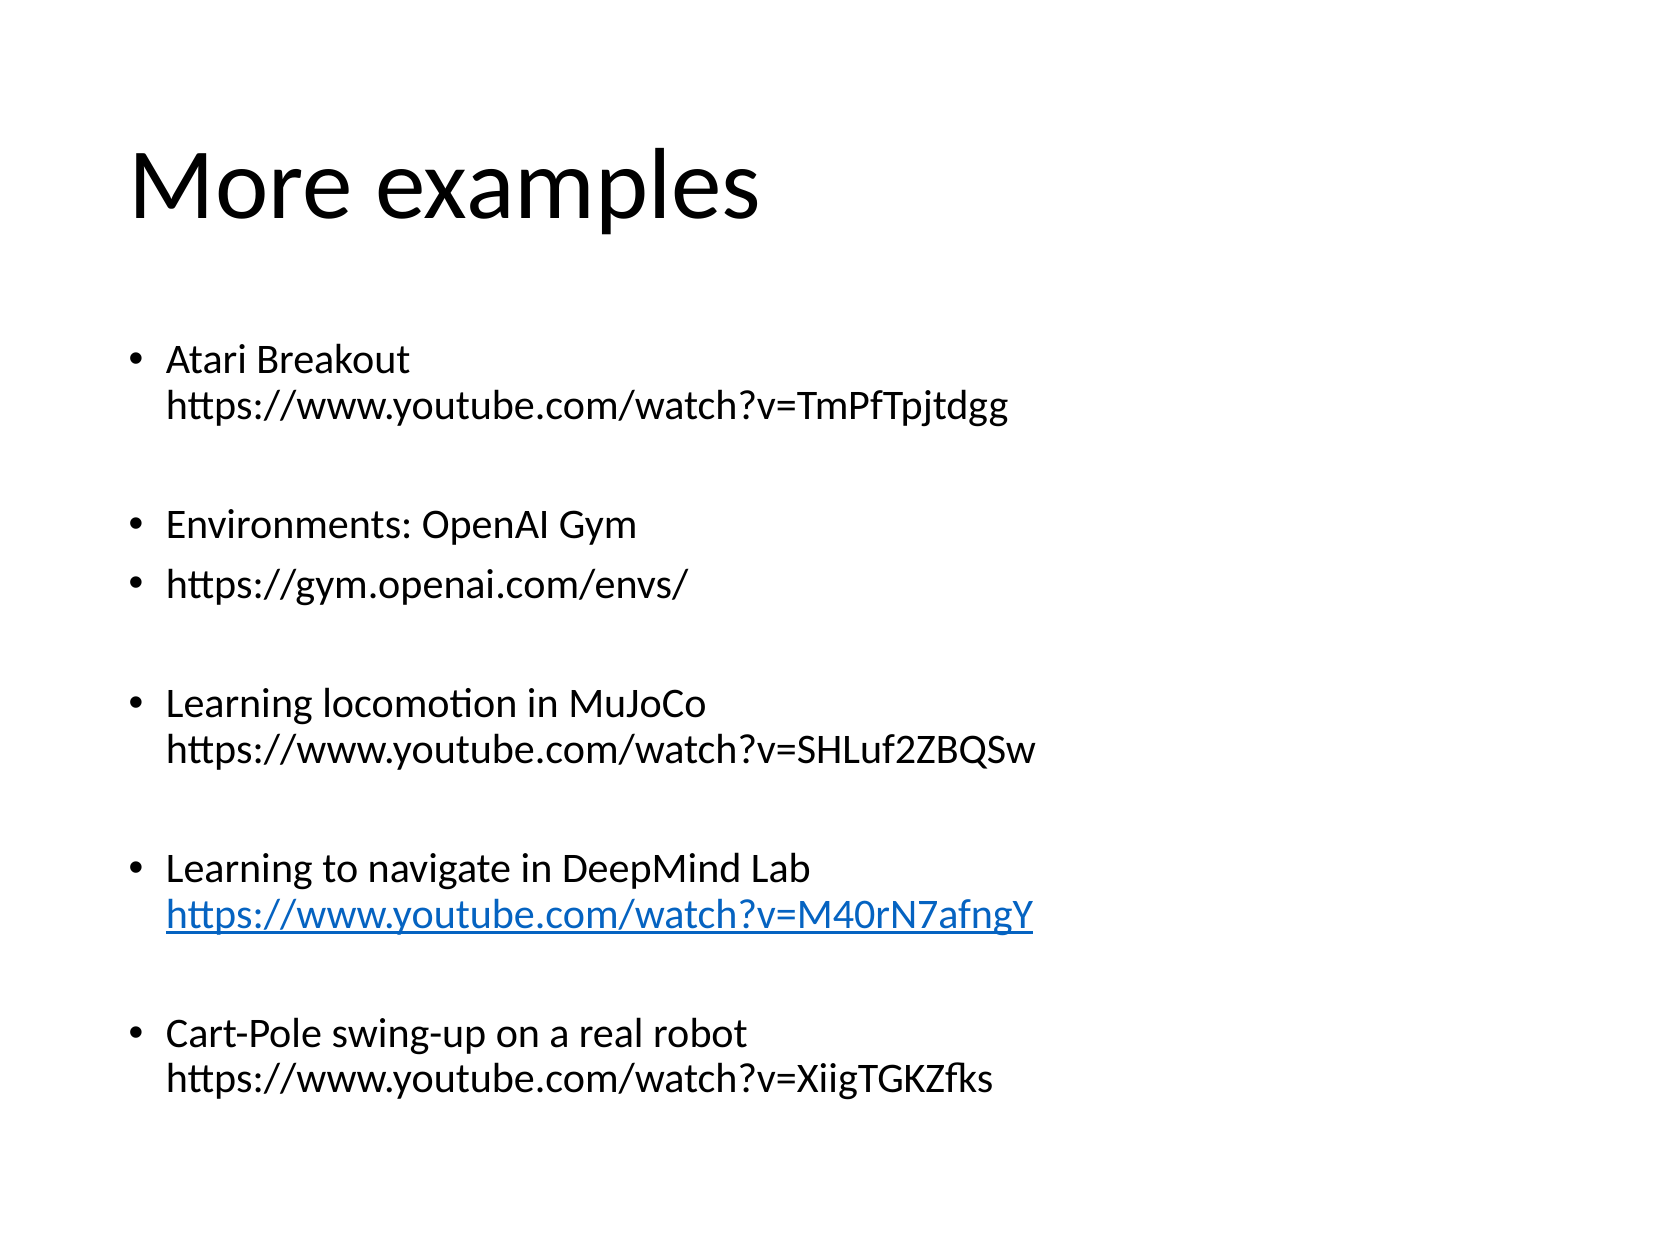

# More examples
Atari Breakout
https://www.youtube.com/watch?v=TmPfTpjtdgg

Environments: OpenAI Gym
https://gym.openai.com/envs/

Learning locomotion in MuJoCo
https://www.youtube.com/watch?v=SHLuf2ZBQSw

Learning to navigate in DeepMind Lab
https://www.youtube.com/watch?v=M40rN7afngY

Cart-Pole swing-up on a real robot
https://www.youtube.com/watch?v=XiigTGKZfks